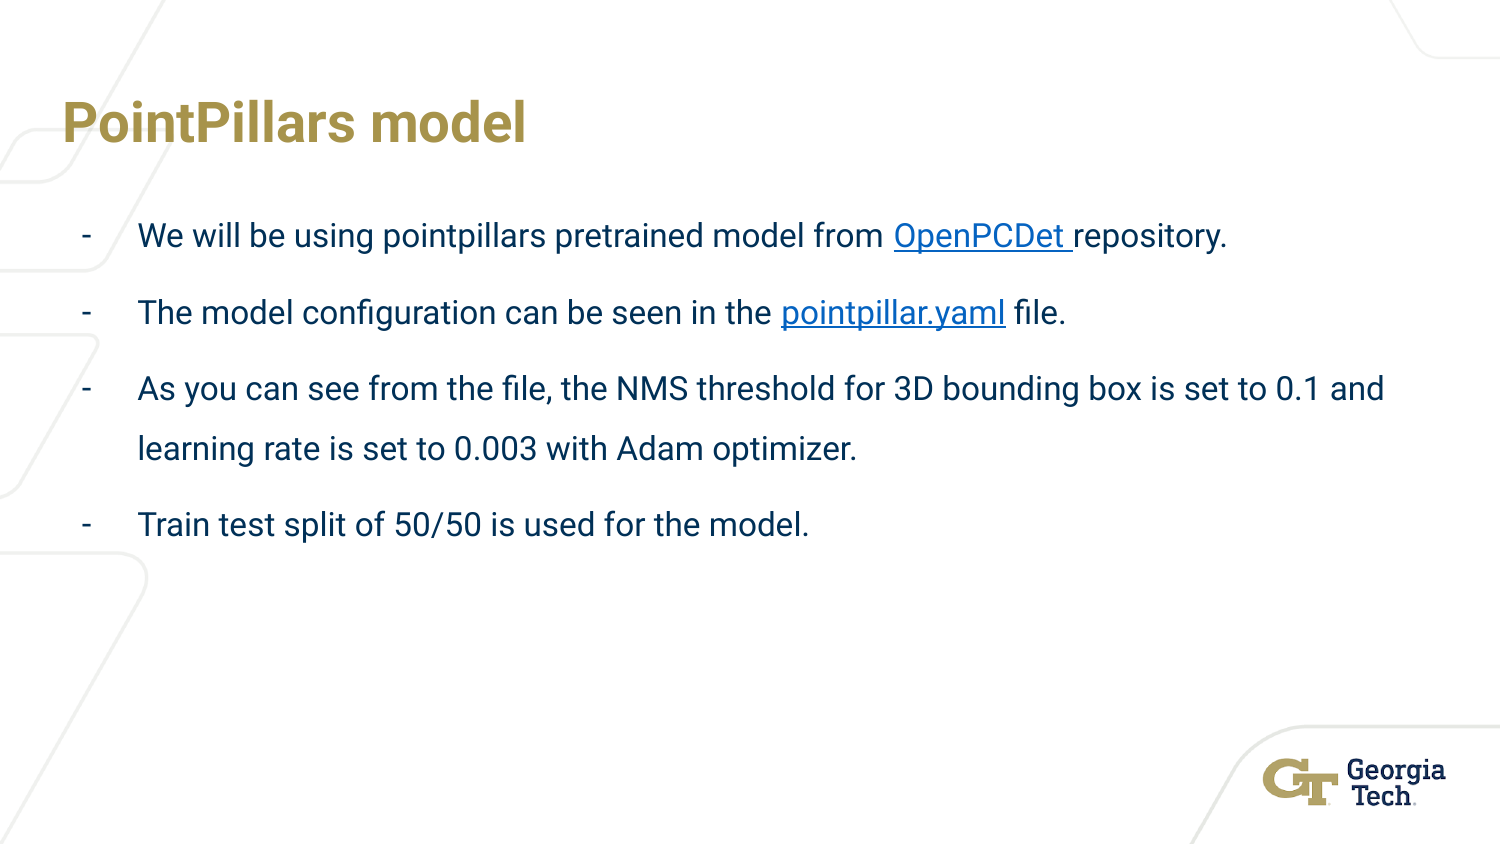

# PointPillars model
We will be using pointpillars pretrained model from OpenPCDet repository.
The model configuration can be seen in the pointpillar.yaml file.
As you can see from the file, the NMS threshold for 3D bounding box is set to 0.1 and learning rate is set to 0.003 with Adam optimizer.
Train test split of 50/50 is used for the model.